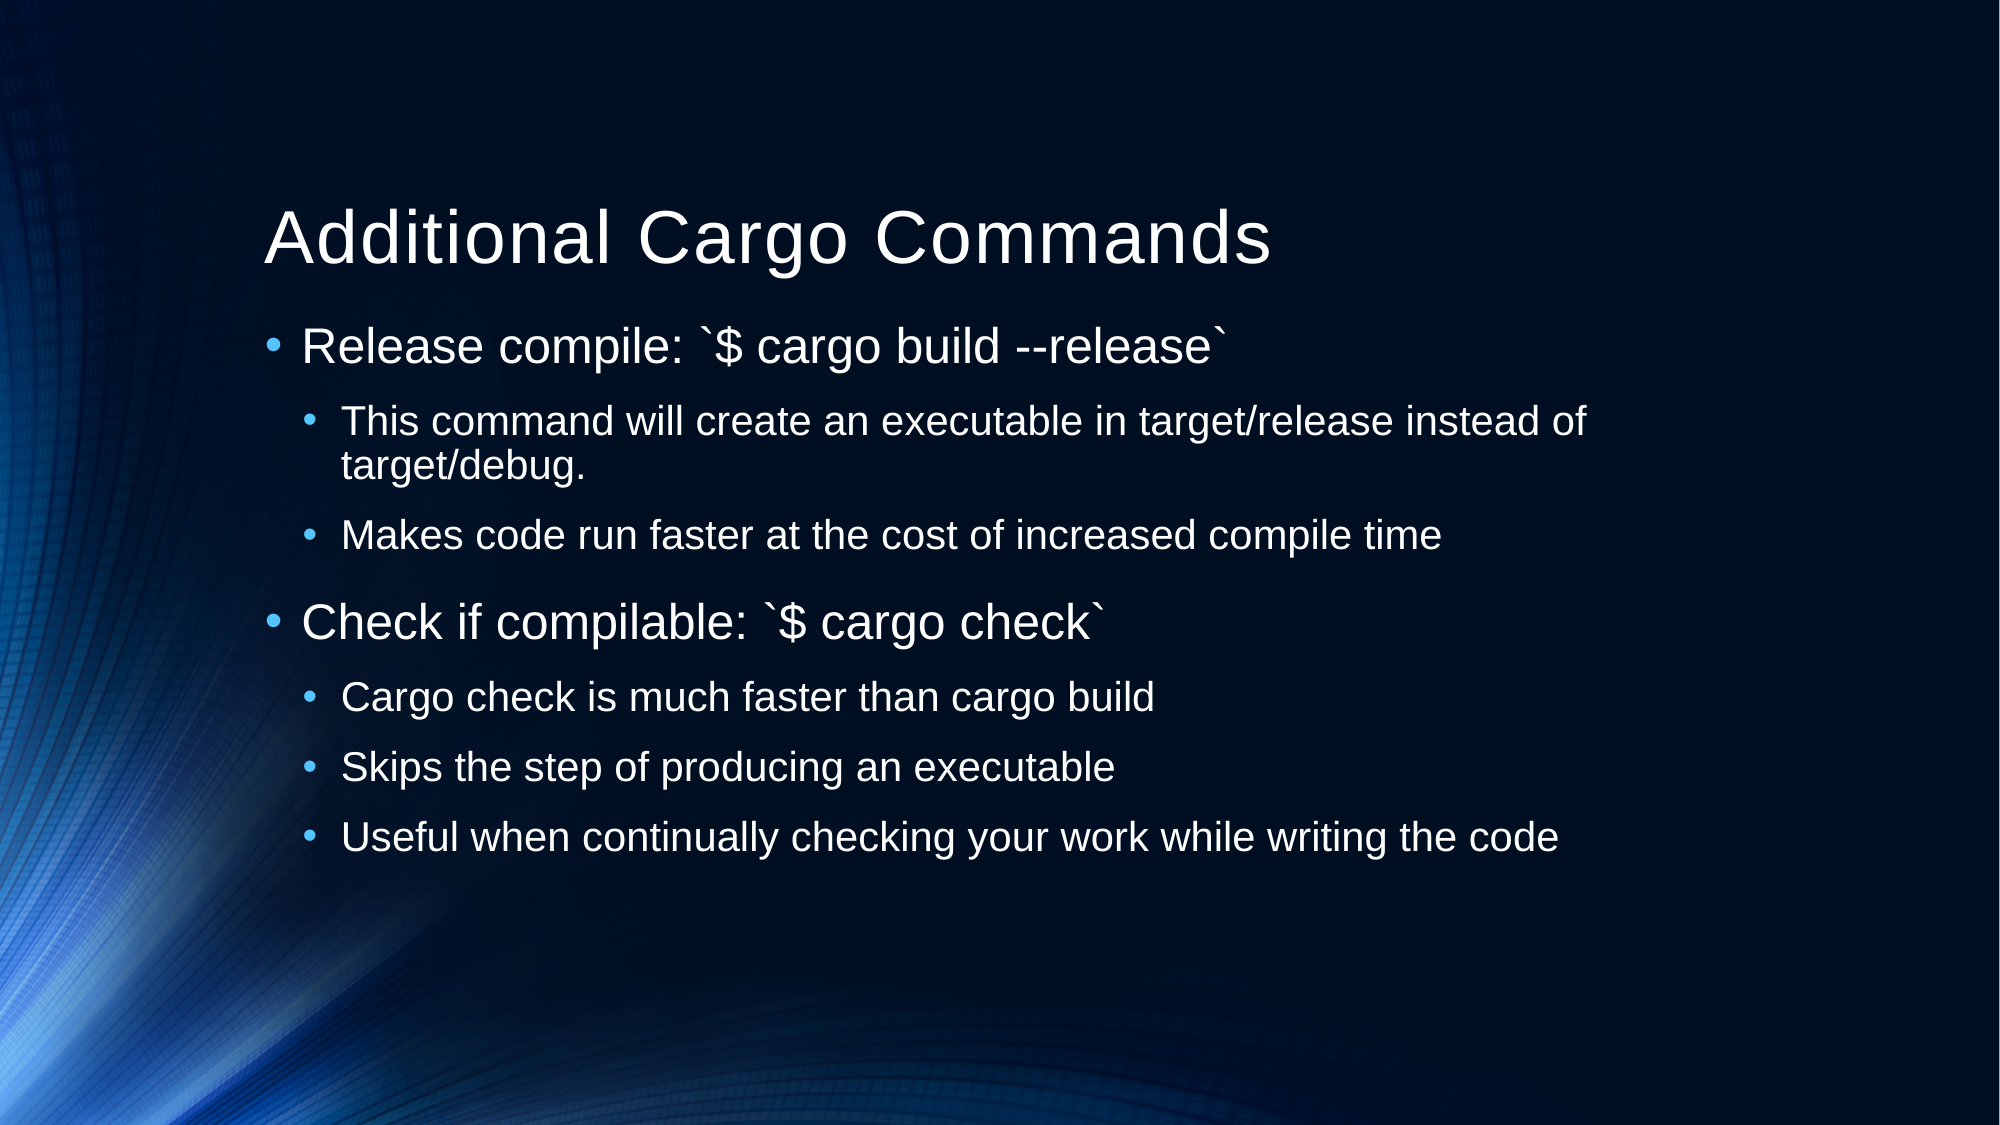

# Additional Cargo Commands
Release compile: `$ cargo build --release`
This command will create an executable in target/release instead of target/debug.
Makes code run faster at the cost of increased compile time
Check if compilable: `$ cargo check`
Cargo check is much faster than cargo build
Skips the step of producing an executable
Useful when continually checking your work while writing the code